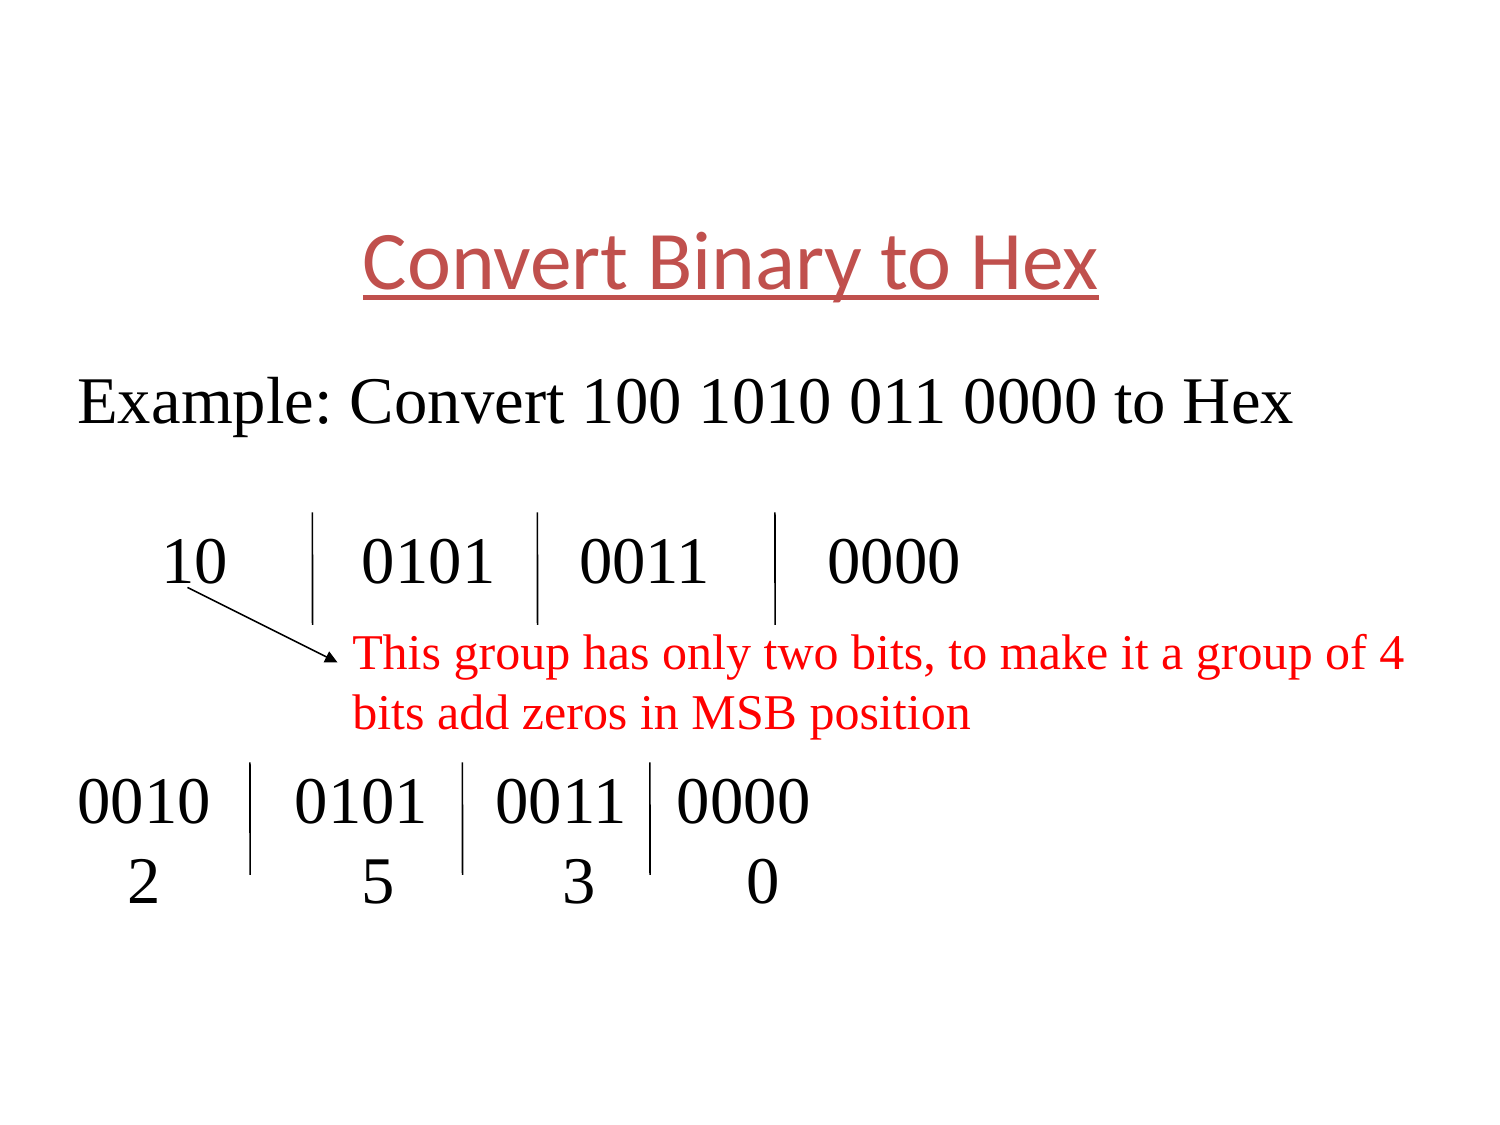

Convert Binary to Hex
Example: Convert 100 1010 011 0000 to Hex

     10        0101     0011       0000

0010     0101    0011   0000
   2            5          3         0

This group has only two bits, to make it a group of 4 bits add zeros in MSB position